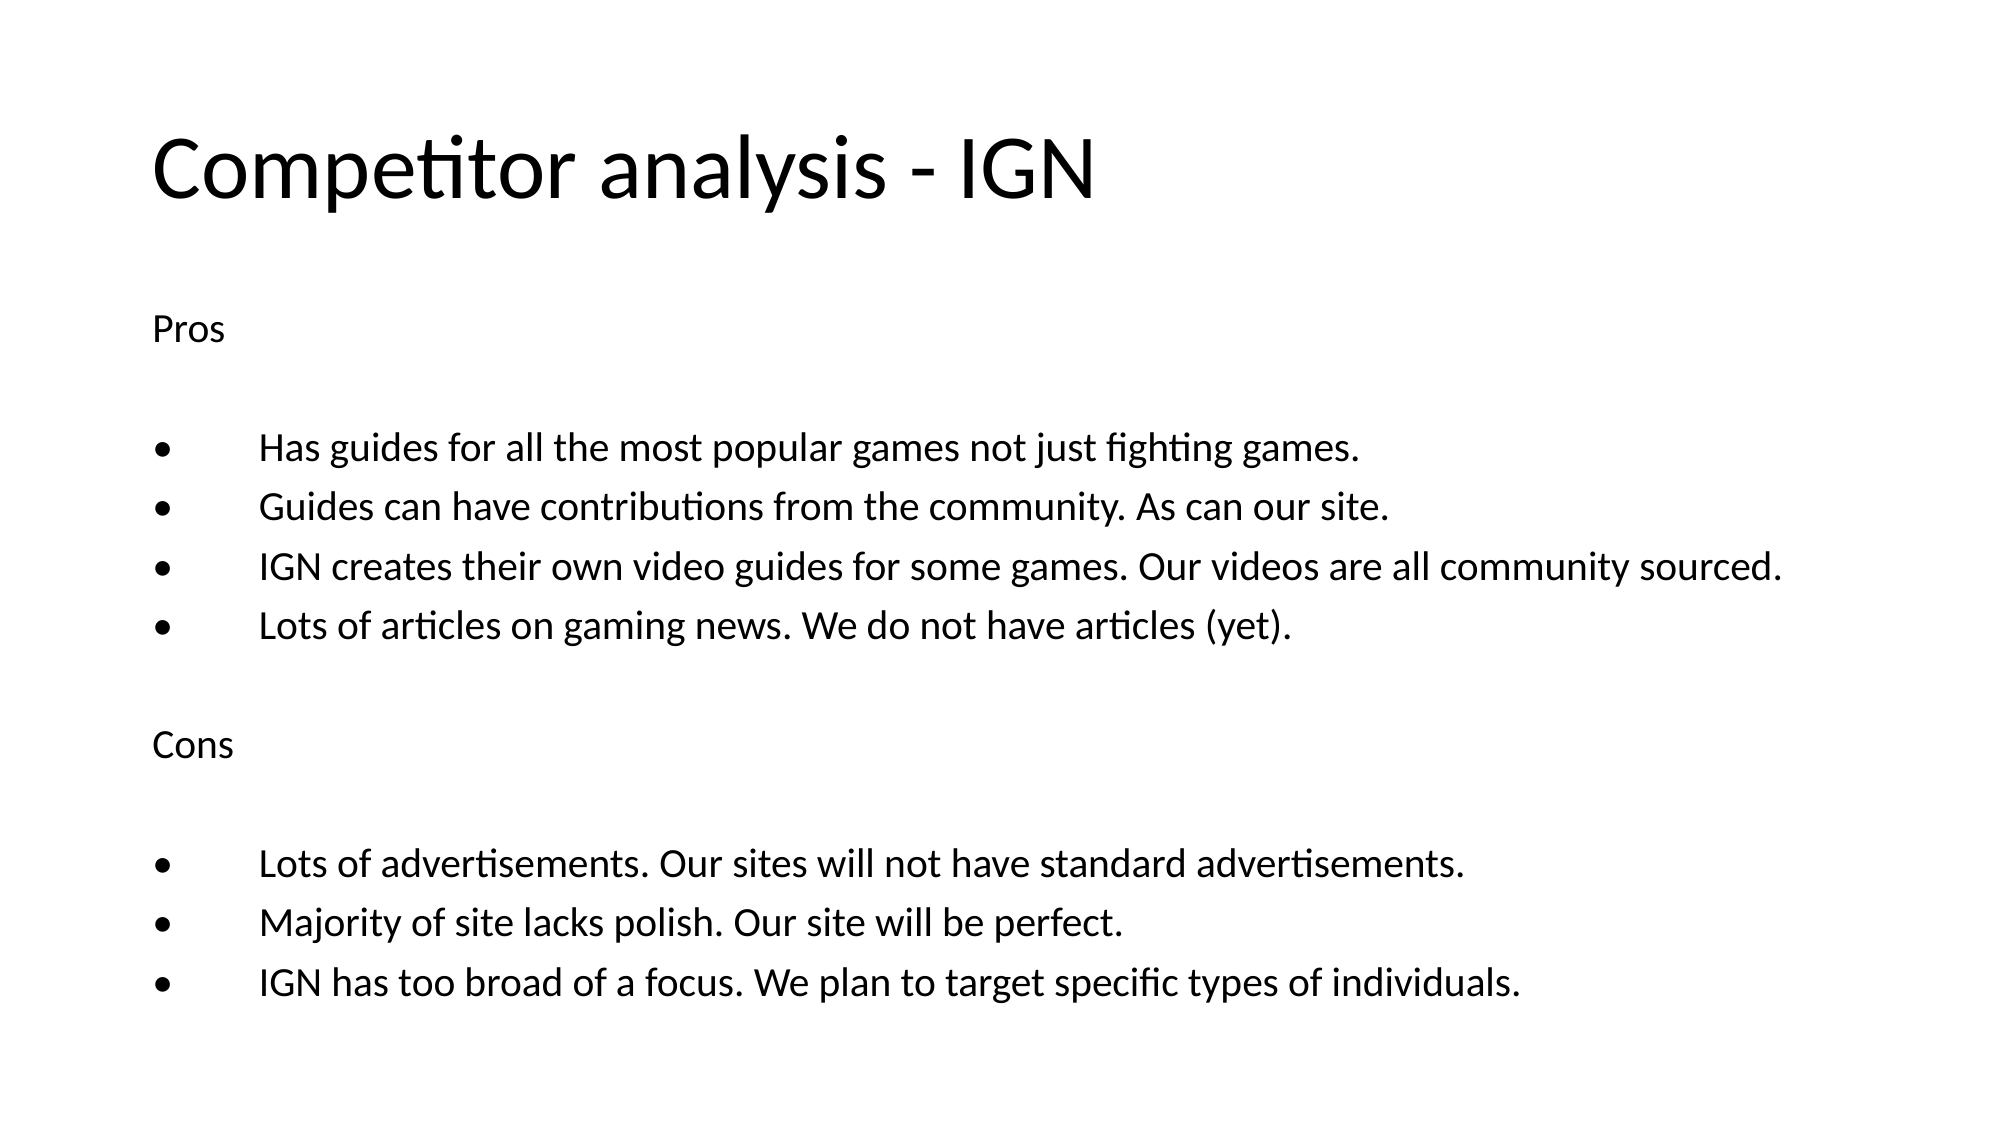

# Competitor analysis - IGN
Pros

•	Has guides for all the most popular games not just fighting games.
•	Guides can have contributions from the community. As can our site.
•	IGN creates their own video guides for some games. Our videos are all community sourced.
•	Lots of articles on gaming news. We do not have articles (yet).

Cons

•	Lots of advertisements. Our sites will not have standard advertisements.
•	Majority of site lacks polish. Our site will be perfect.
•	IGN has too broad of a focus. We plan to target specific types of individuals.